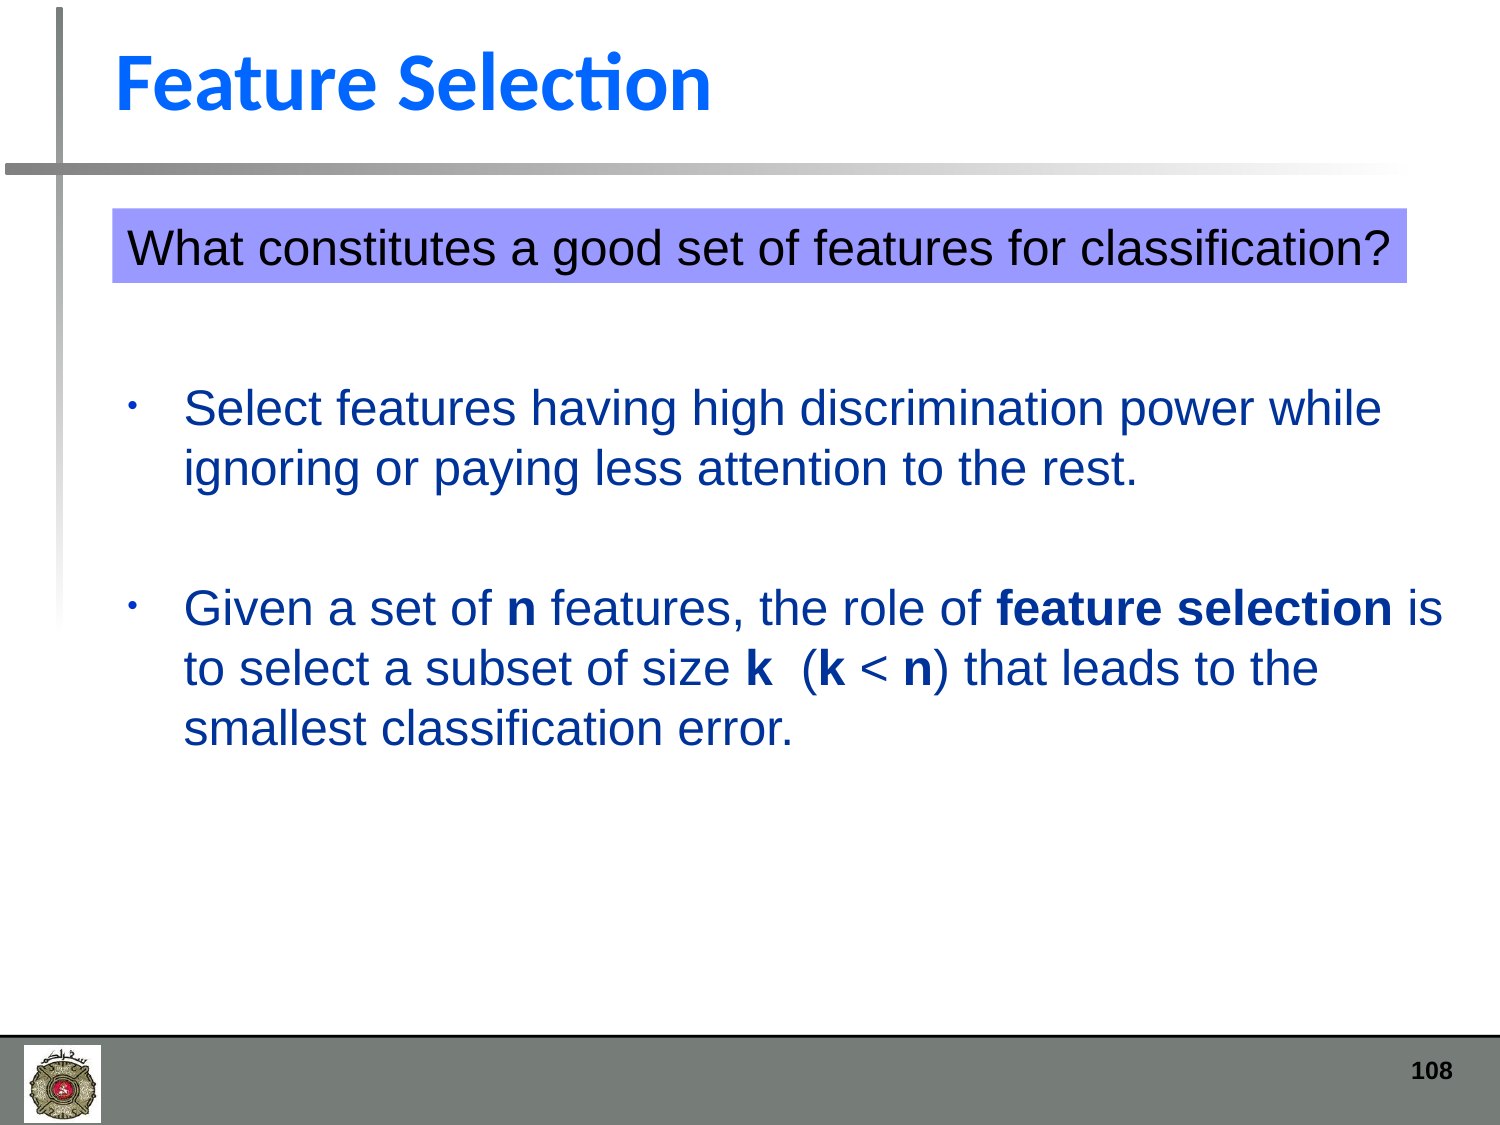

# Feature Selection

Select features having high discrimination power while ignoring or paying less attention to the rest.

Given a set of n features, the role of feature selection is to select a subset of size k  (k < n) that leads to the smallest classification error.

What constitutes a good set of features for classification?